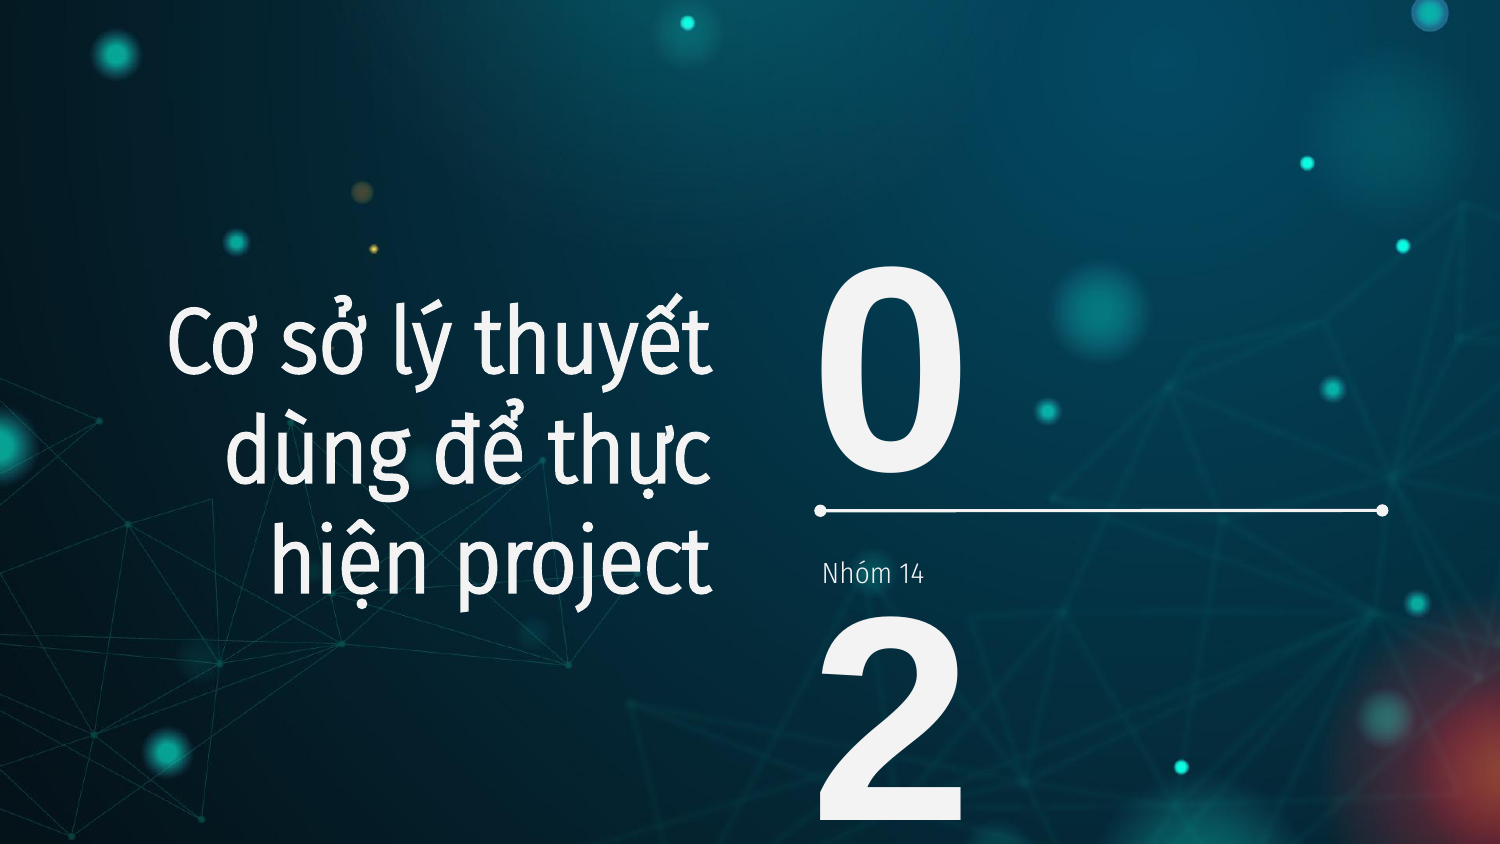

02
# Cơ sở lý thuyết dùng để thực hiện project
Nhóm 14